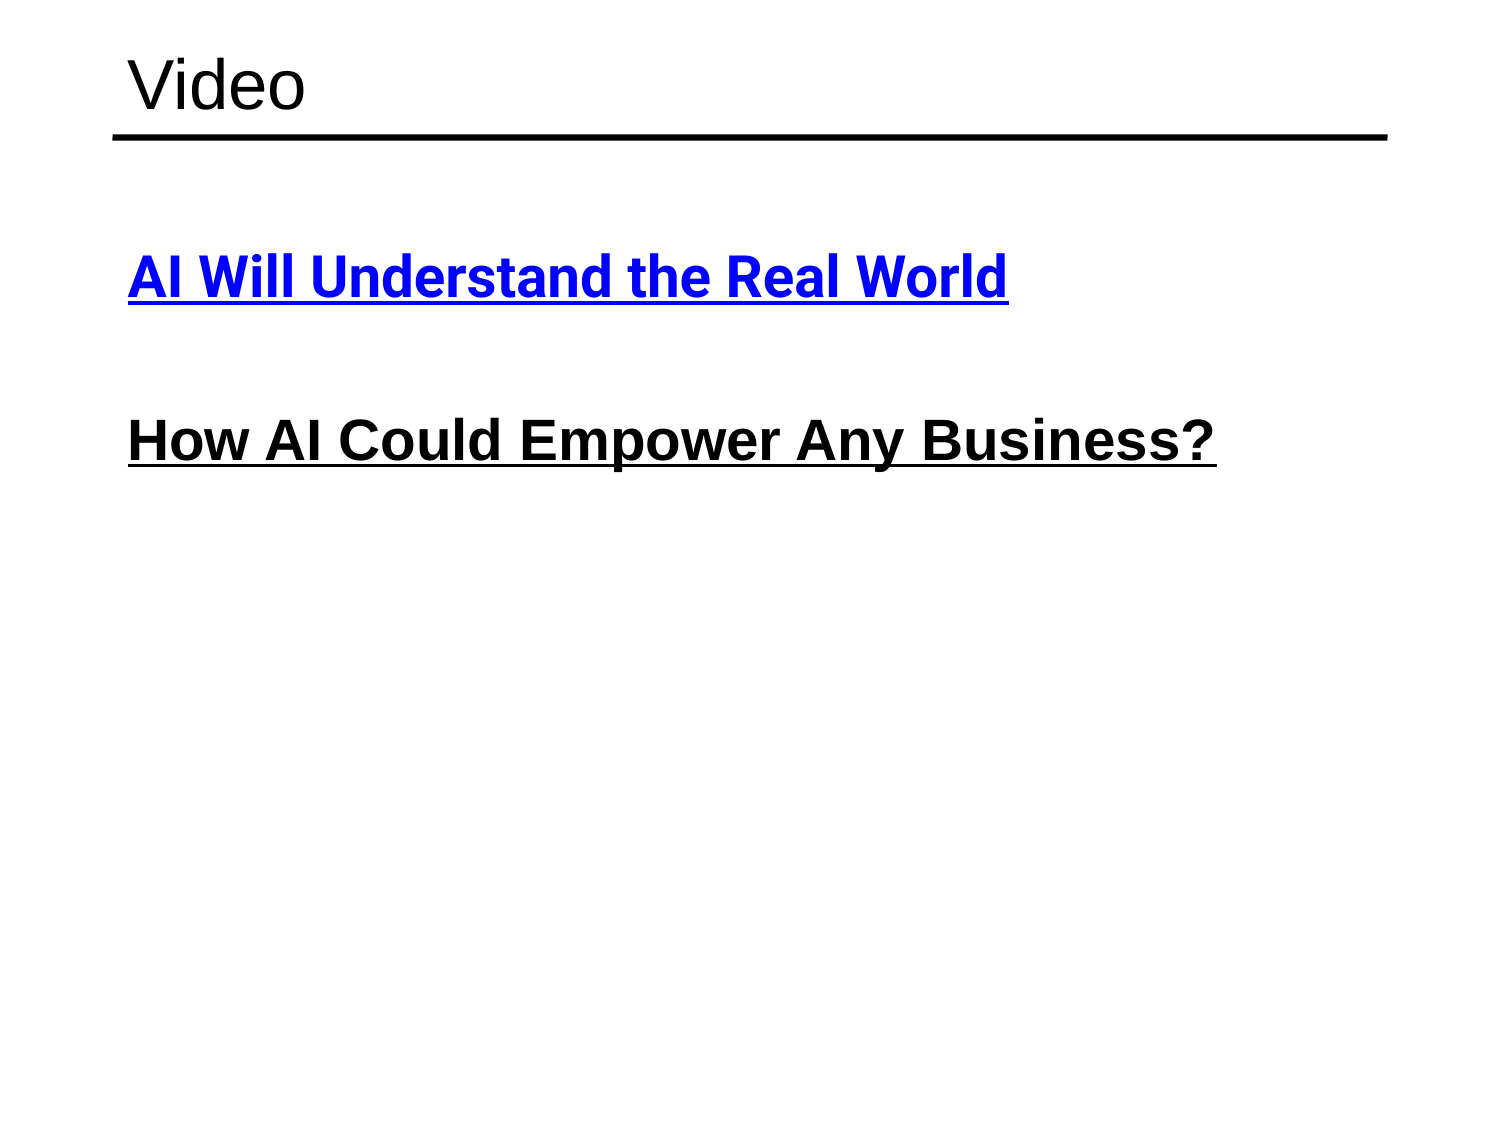

# Video

AI Will Understand the Real World

How AI Could Empower Any Business?